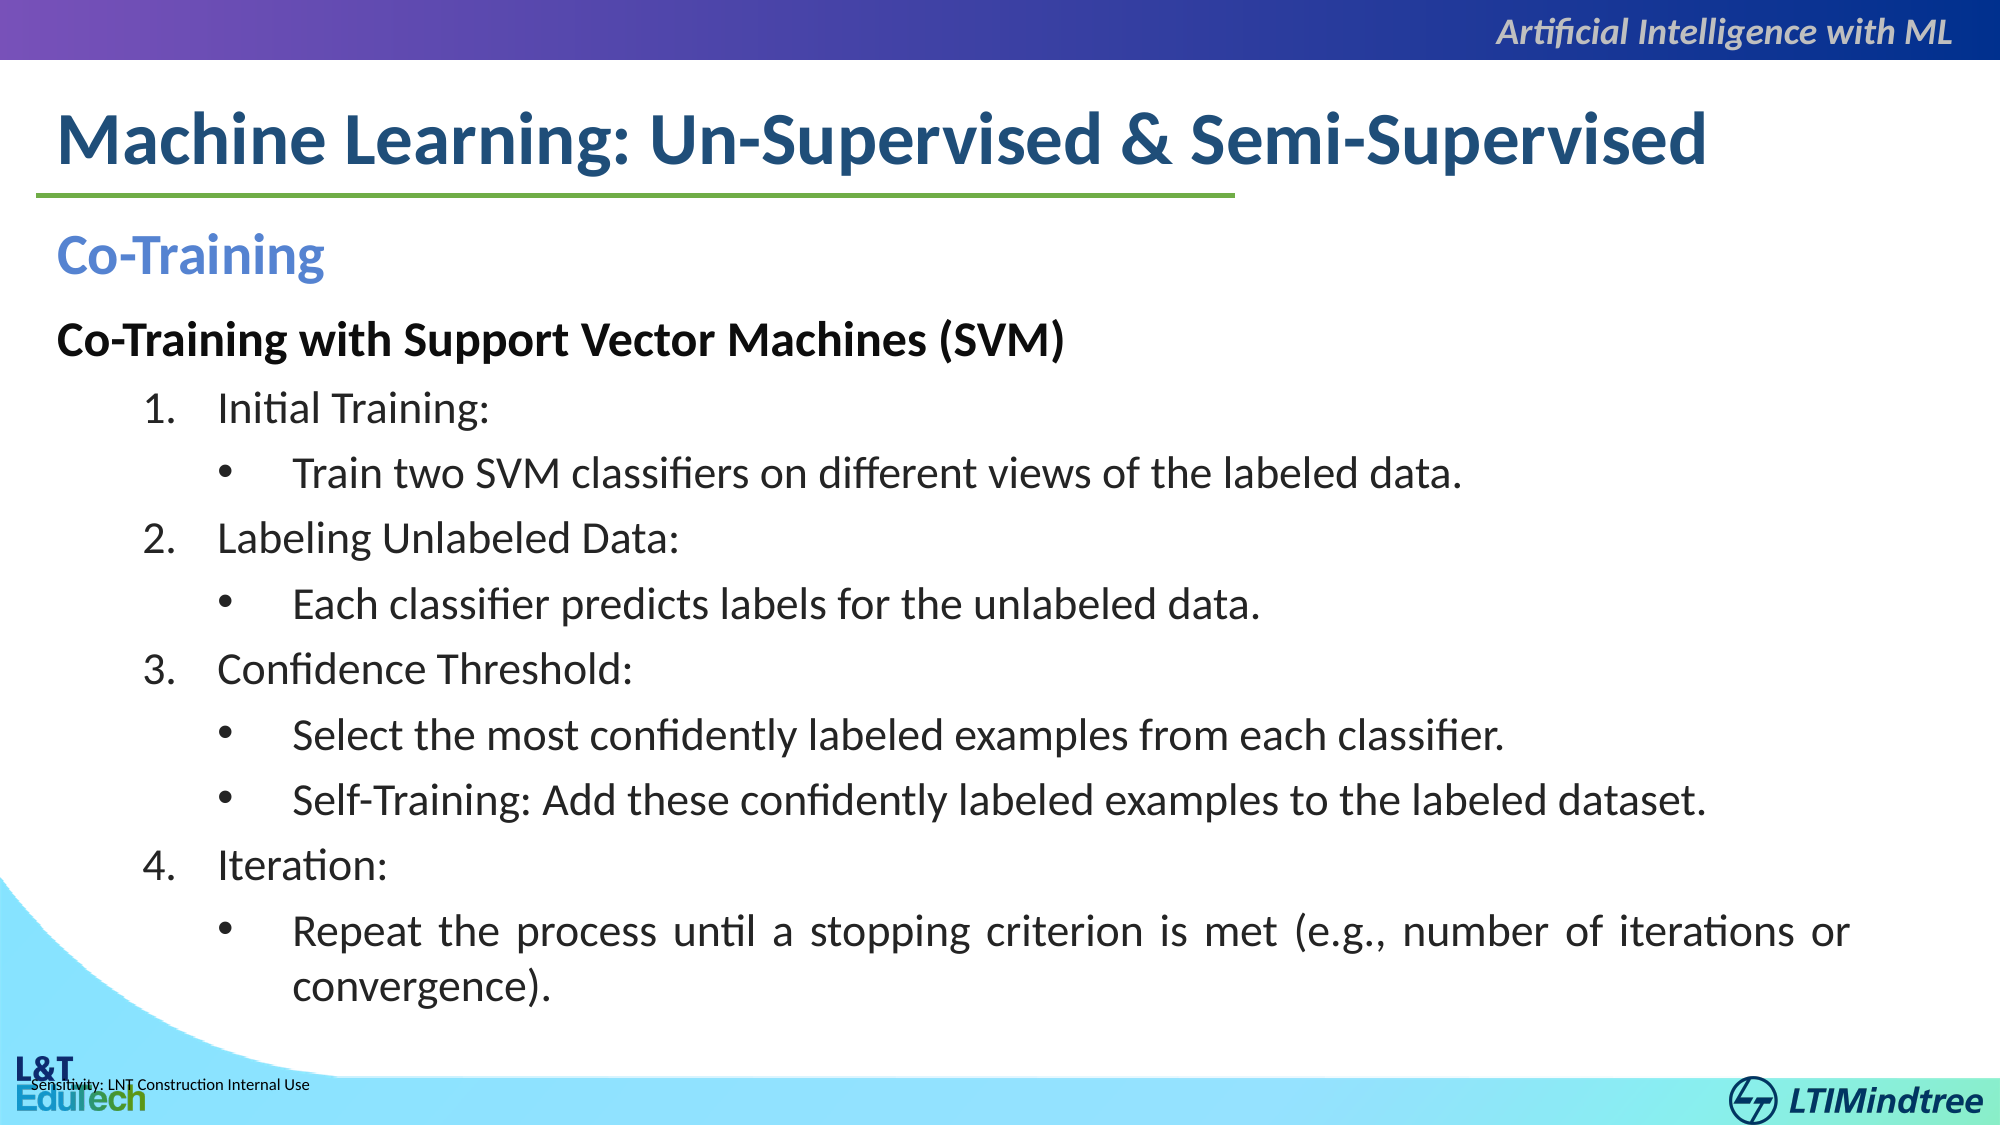

Artificial Intelligence with ML
Machine Learning: Un-Supervised & Semi-Supervised
Co-Training
Co-Training with Support Vector Machines (SVM)
Initial Training:
Train two SVM classifiers on different views of the labeled data.
Labeling Unlabeled Data:
Each classifier predicts labels for the unlabeled data.
Confidence Threshold:
Select the most confidently labeled examples from each classifier.
Self-Training: Add these confidently labeled examples to the labeled dataset.
Iteration:
Repeat the process until a stopping criterion is met (e.g., number of iterations or convergence).